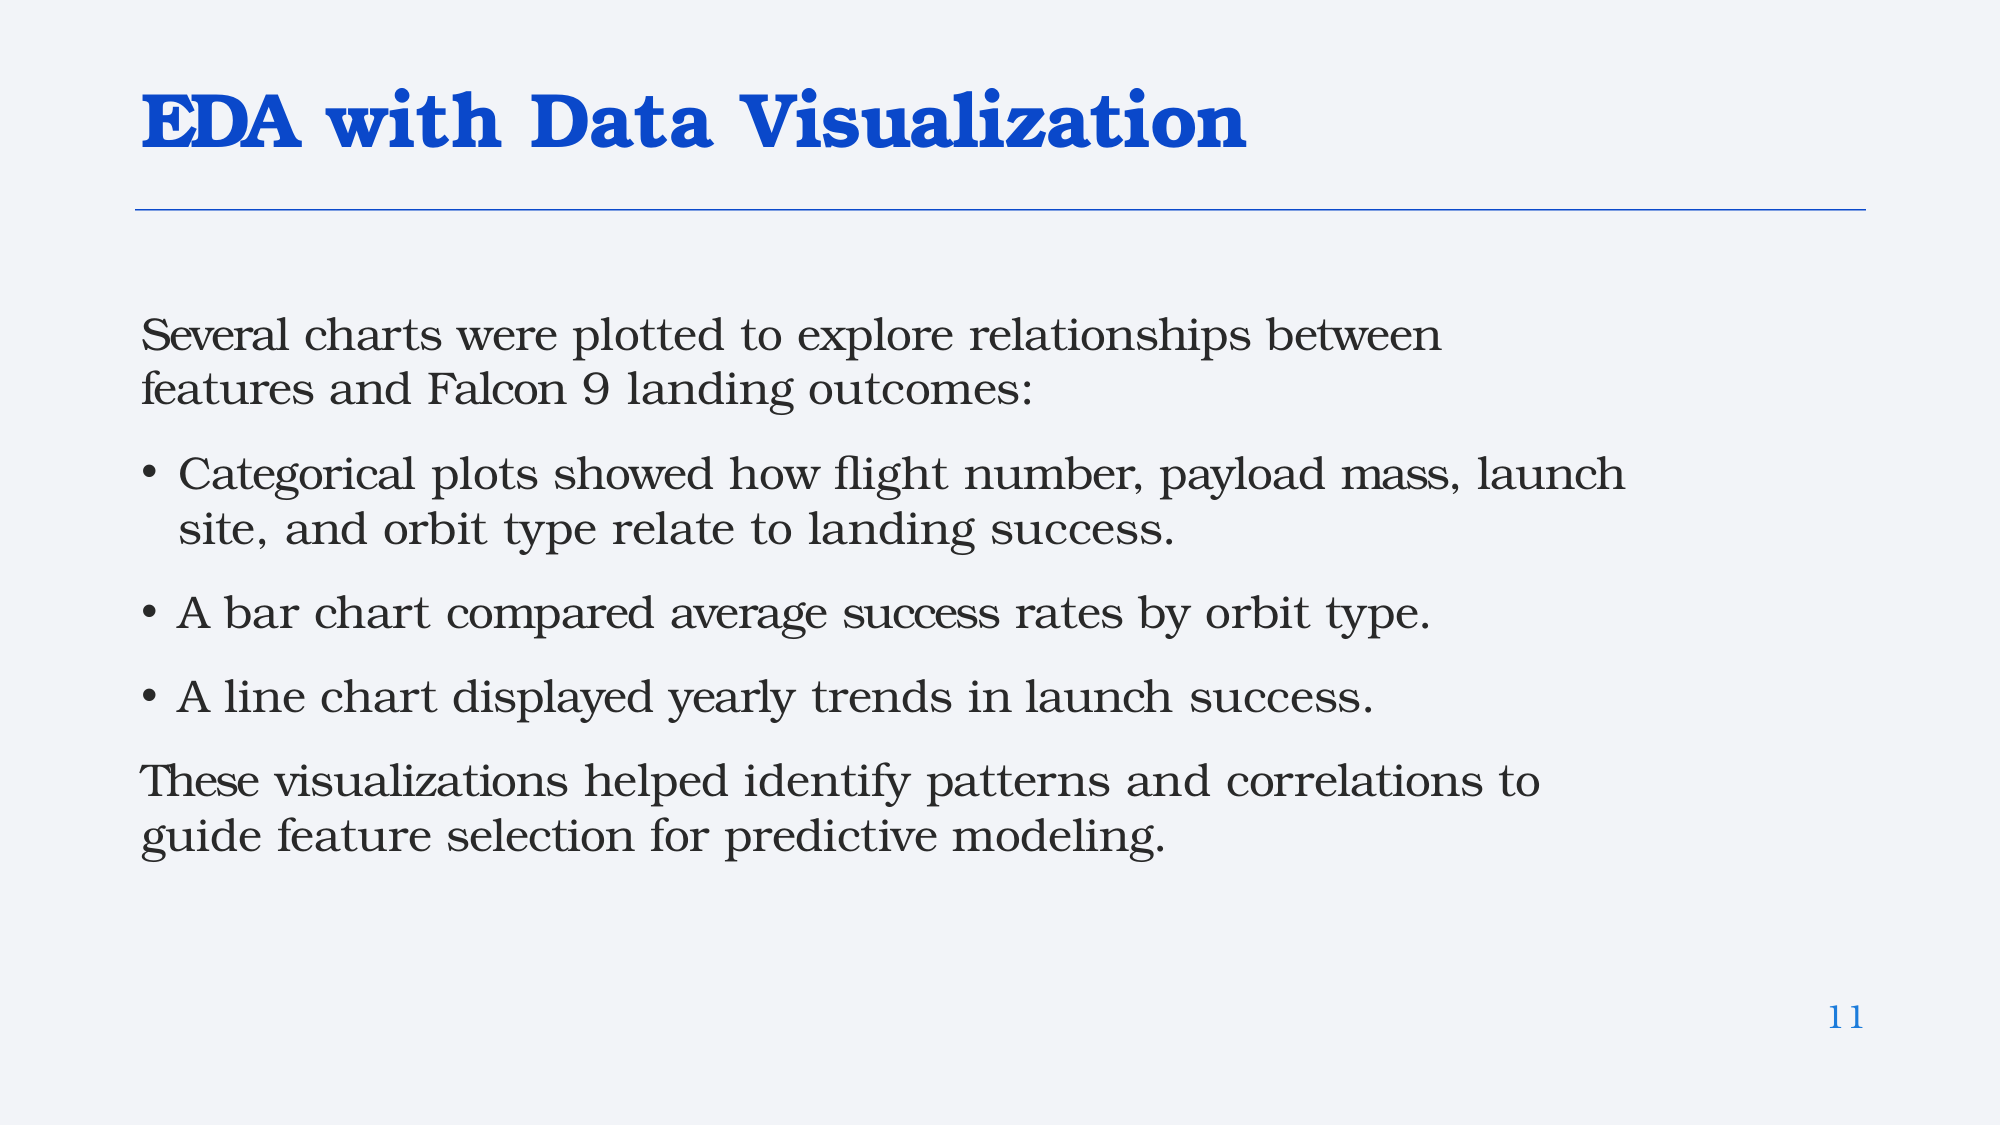

# EDA with Data Visualization
Several charts were plotted to explore relationships between features and Falcon 9 landing outcomes:
Categorical plots showed how flight number, payload mass, launch site, and orbit type relate to landing success.
A bar chart compared average success rates by orbit type.
A line chart displayed yearly trends in launch success.
These visualizations helped identify patterns and correlations to guide feature selection for predictive modeling.
11